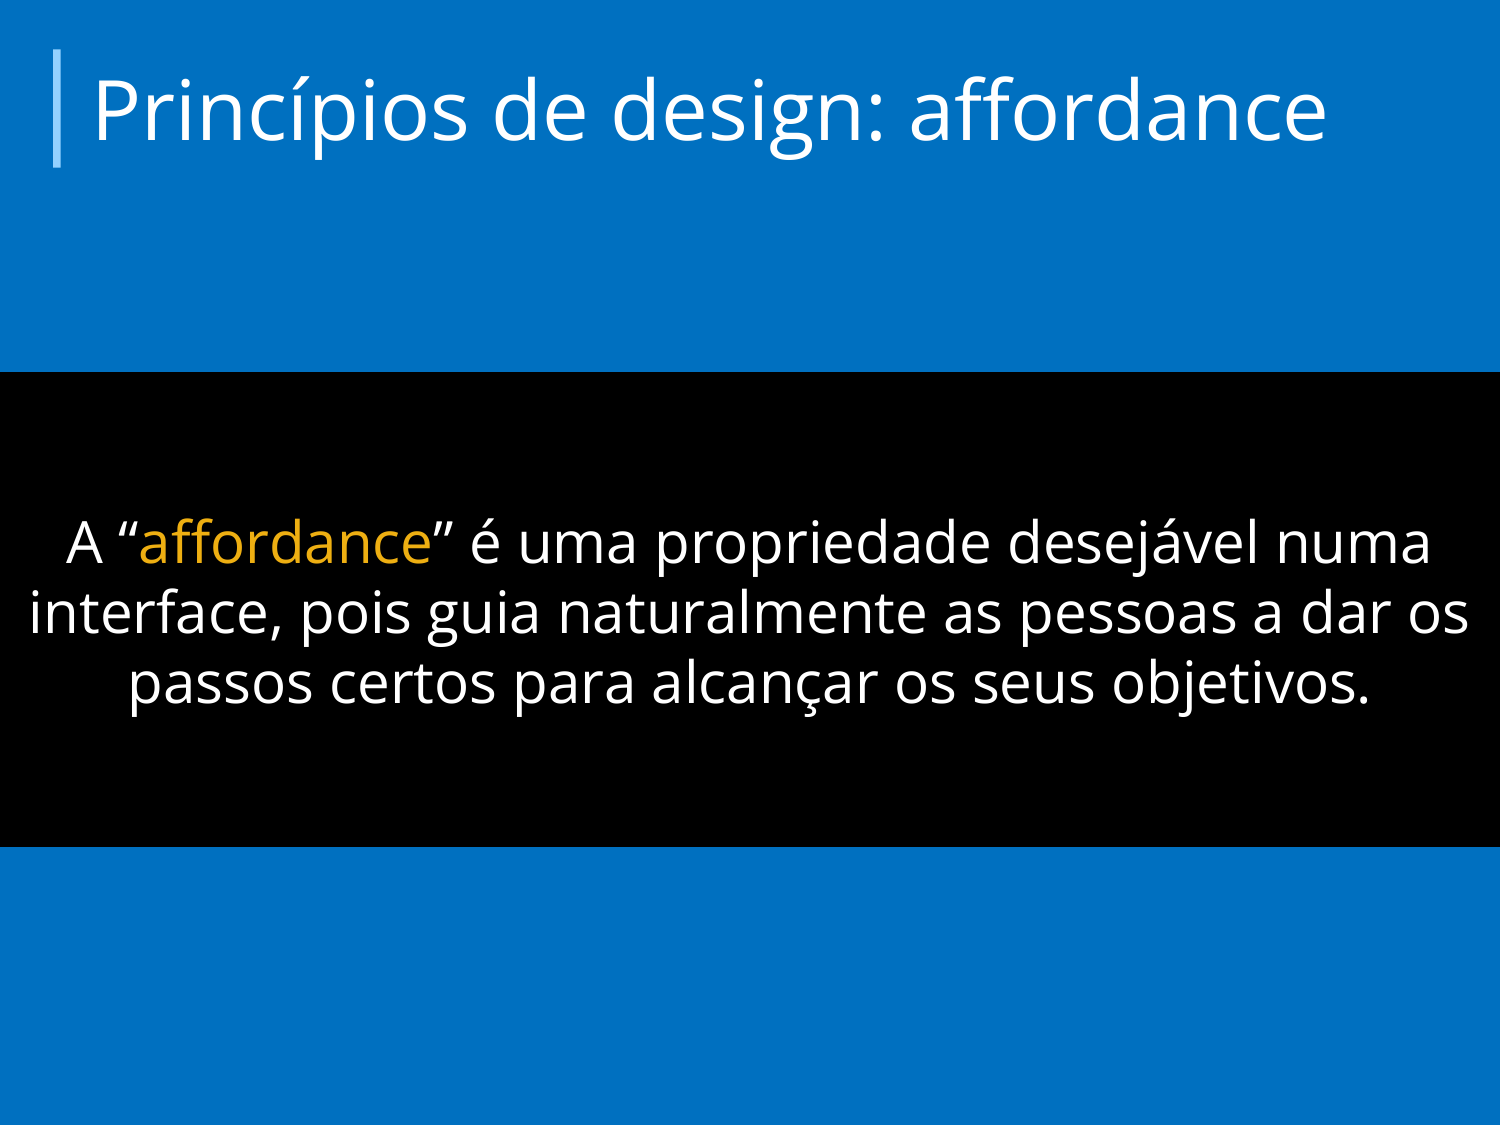

Princípios de design: affordance
A “affordance” é uma propriedade desejável numa interface, pois guia naturalmente as pessoas a dar os passos certos para alcançar os seus objetivos.